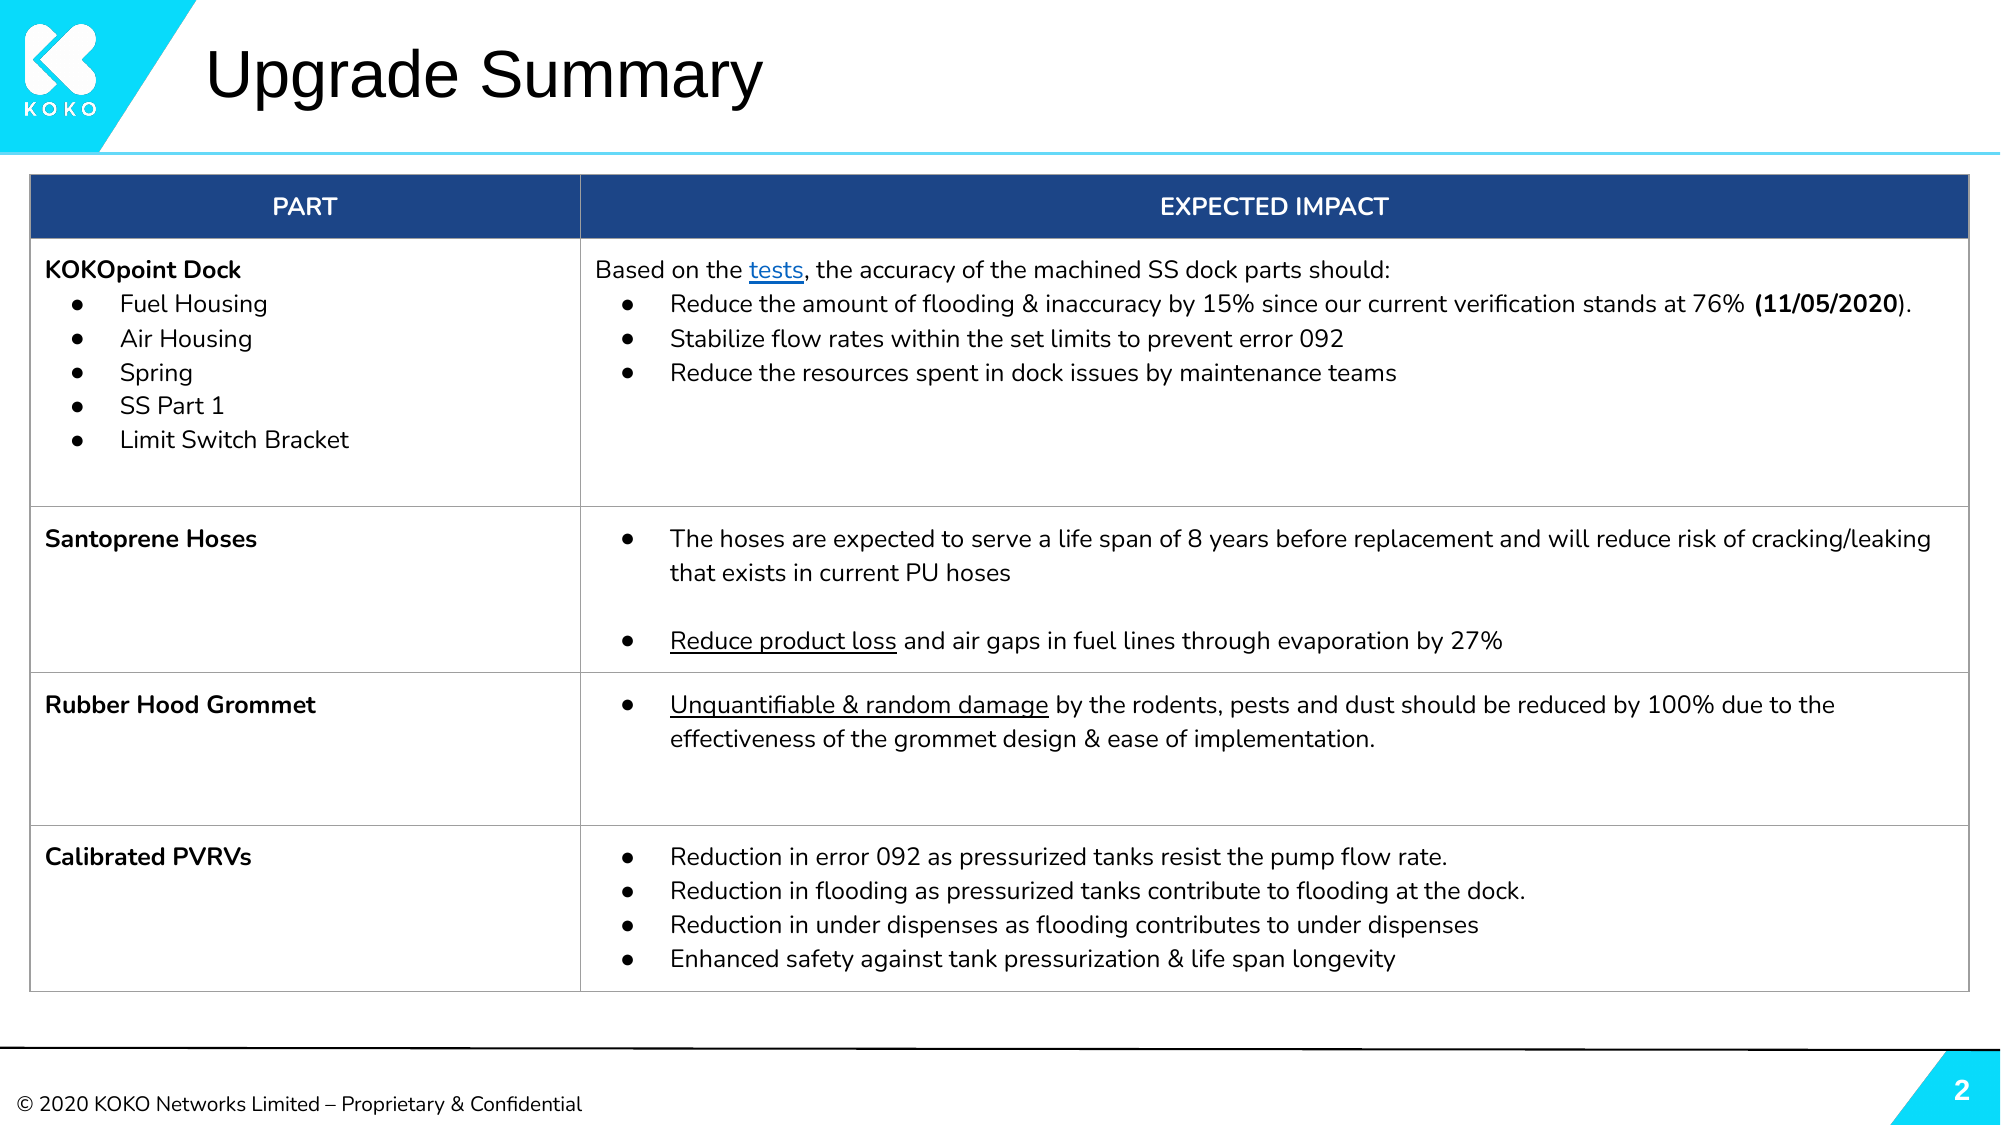

# Upgrade Summary
| PART | EXPECTED IMPACT |
| --- | --- |
| KOKOpoint Dock Fuel Housing Air Housing Spring SS Part 1 Limit Switch Bracket | Based on the tests, the accuracy of the machined SS dock parts should: Reduce the amount of flooding & inaccuracy by 15% since our current verification stands at 76% (11/05/2020). Stabilize flow rates within the set limits to prevent error 092 Reduce the resources spent in dock issues by maintenance teams |
| Santoprene Hoses | The hoses are expected to serve a life span of 8 years before replacement and will reduce risk of cracking/leaking that exists in current PU hoses Reduce product loss and air gaps in fuel lines through evaporation by 27% |
| Rubber Hood Grommet | Unquantifiable & random damage by the rodents, pests and dust should be reduced by 100% due to the effectiveness of the grommet design & ease of implementation. |
| Calibrated PVRVs | Reduction in error 092 as pressurized tanks resist the pump flow rate. Reduction in flooding as pressurized tanks contribute to flooding at the dock. Reduction in under dispenses as flooding contributes to under dispenses Enhanced safety against tank pressurization & life span longevity |
2